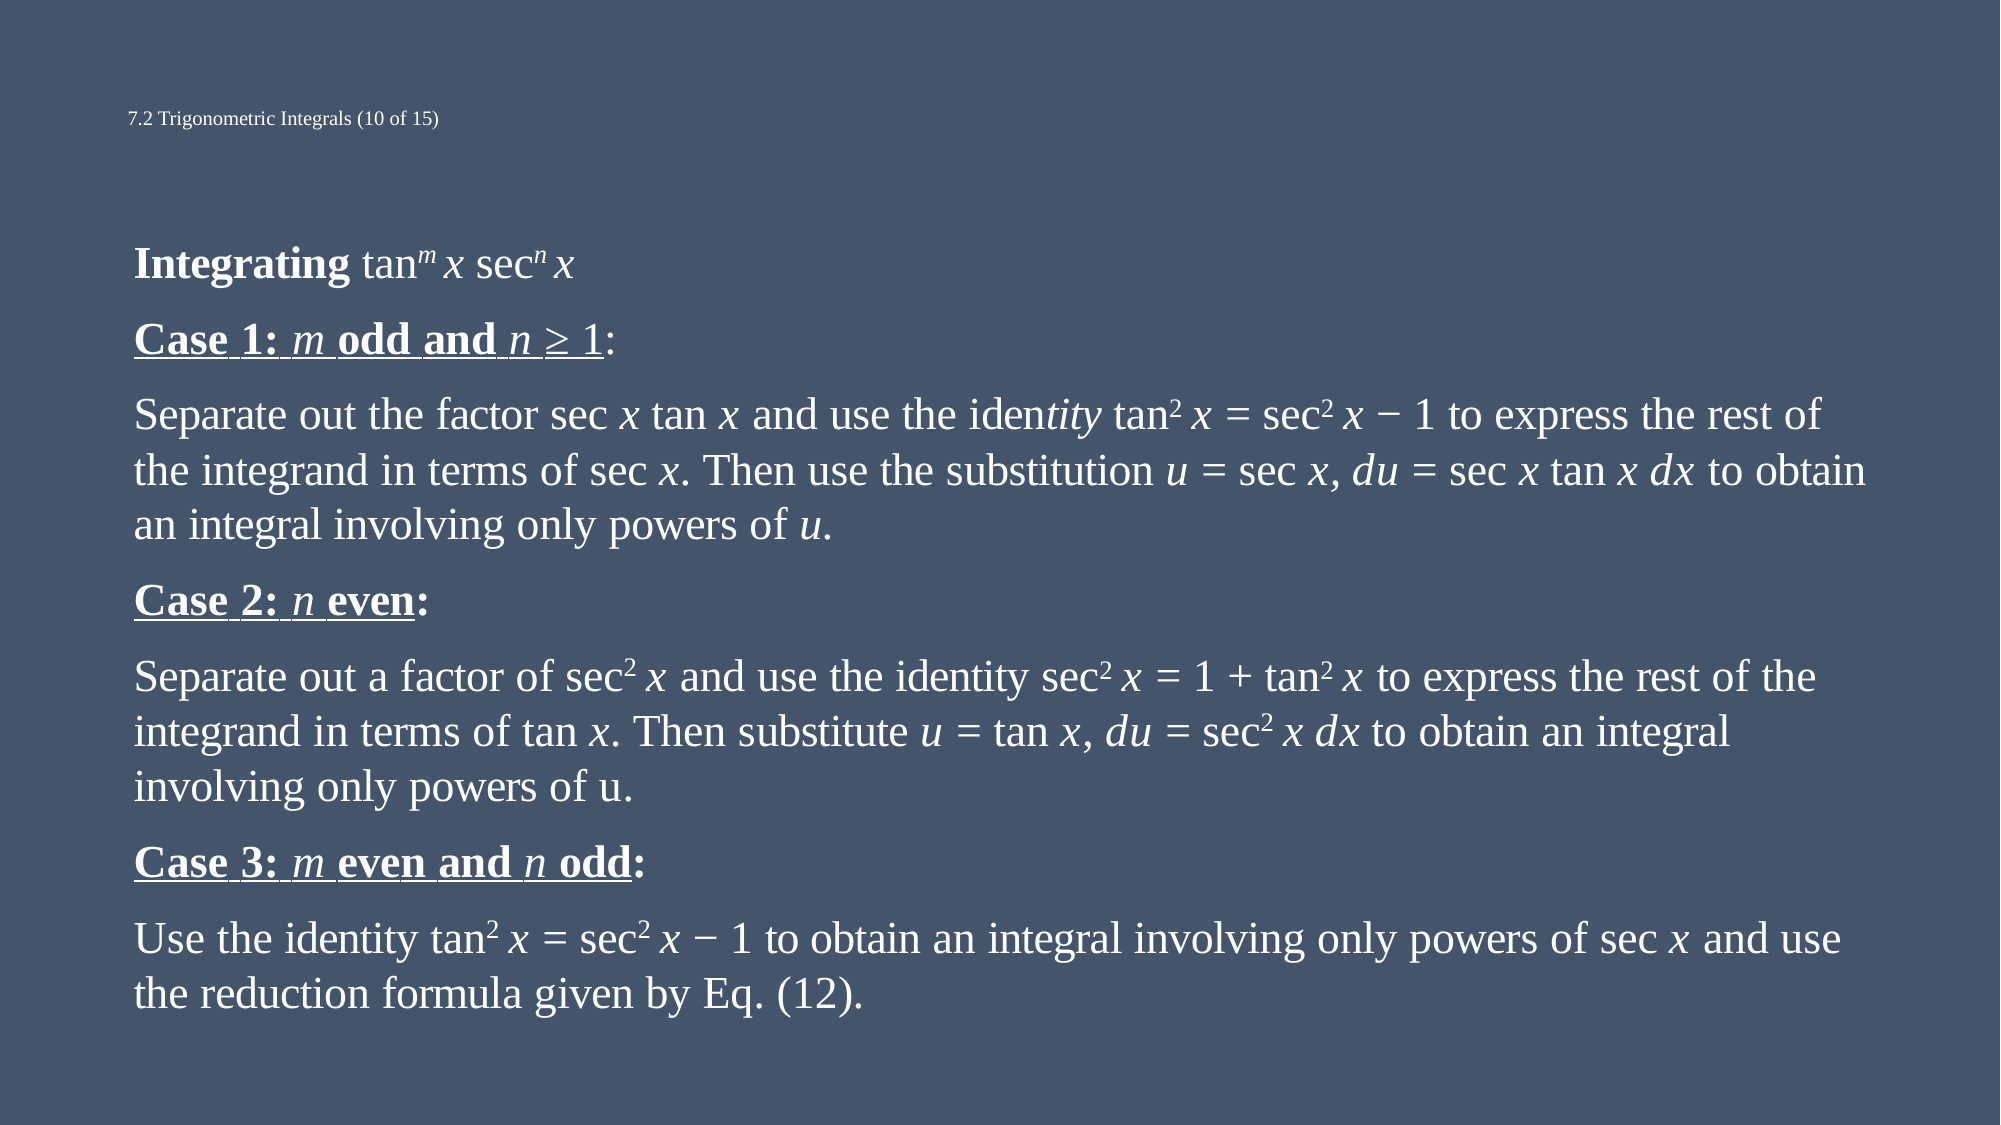

# 7.2 Trigonometric Integrals (10 of 15)
Integrating tanm x secn x
Case 1: m odd and n ≥ 1:
Separate out the factor sec x tan x and use the identity tan2 x = sec2 x − 1 to express the rest of the integrand in terms of sec x. Then use the substitution u = sec x, du = sec x tan x dx to obtain an integral involving only powers of u.
Case 2: n even:
Separate out a factor of sec2 x and use the identity sec2 x = 1 + tan2 x to express the rest of the integrand in terms of tan x. Then substitute u = tan x, du = sec2 x dx to obtain an integral involving only powers of u.
Case 3: m even and n odd:
Use the identity tan2 x = sec2 x − 1 to obtain an integral involving only powers of sec x and use the reduction formula given by Eq. (12).